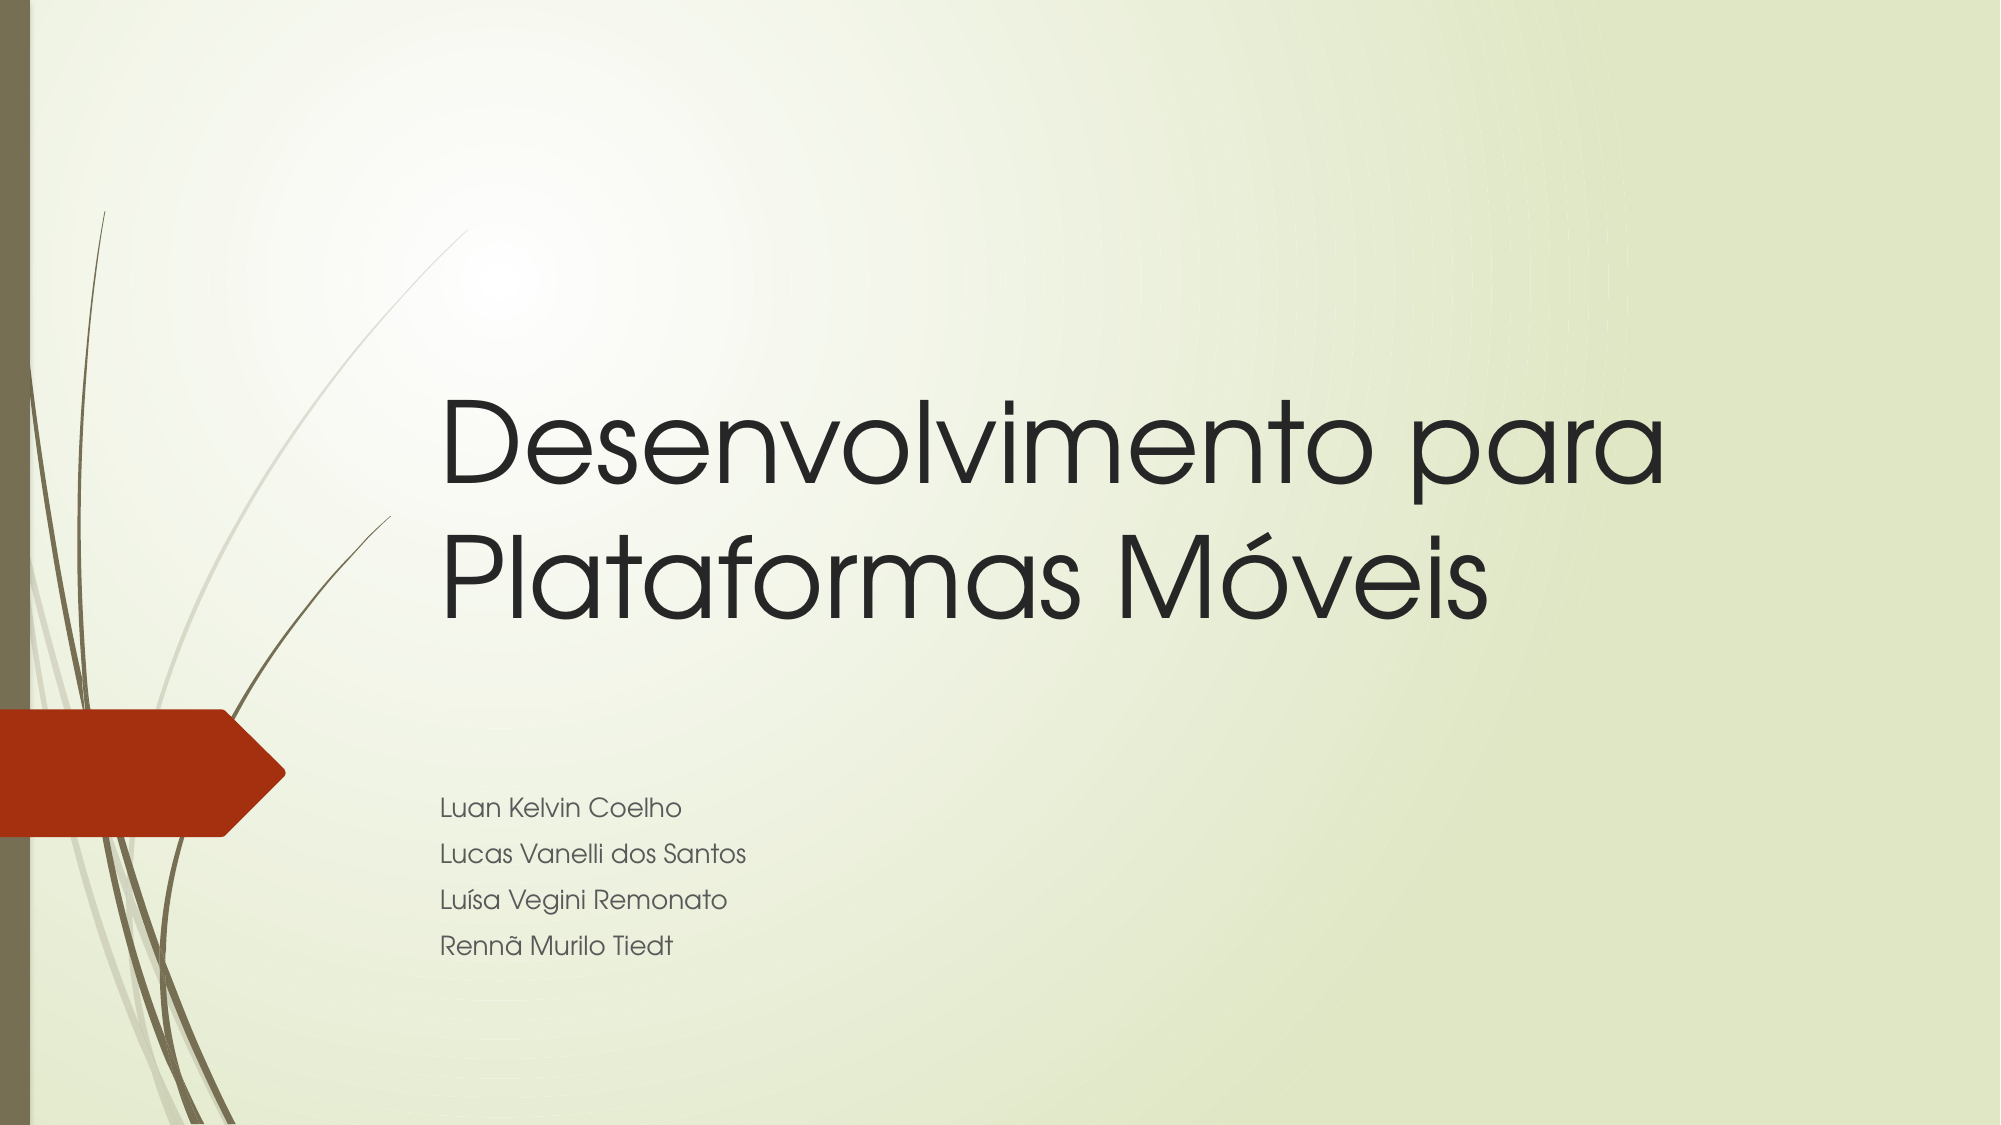

# Desenvolvimento para Plataformas Móveis

Luan Kelvin Coelho
Lucas Vanelli dos Santos
Luísa Vegini Remonato
Rennã Murilo Tiedt